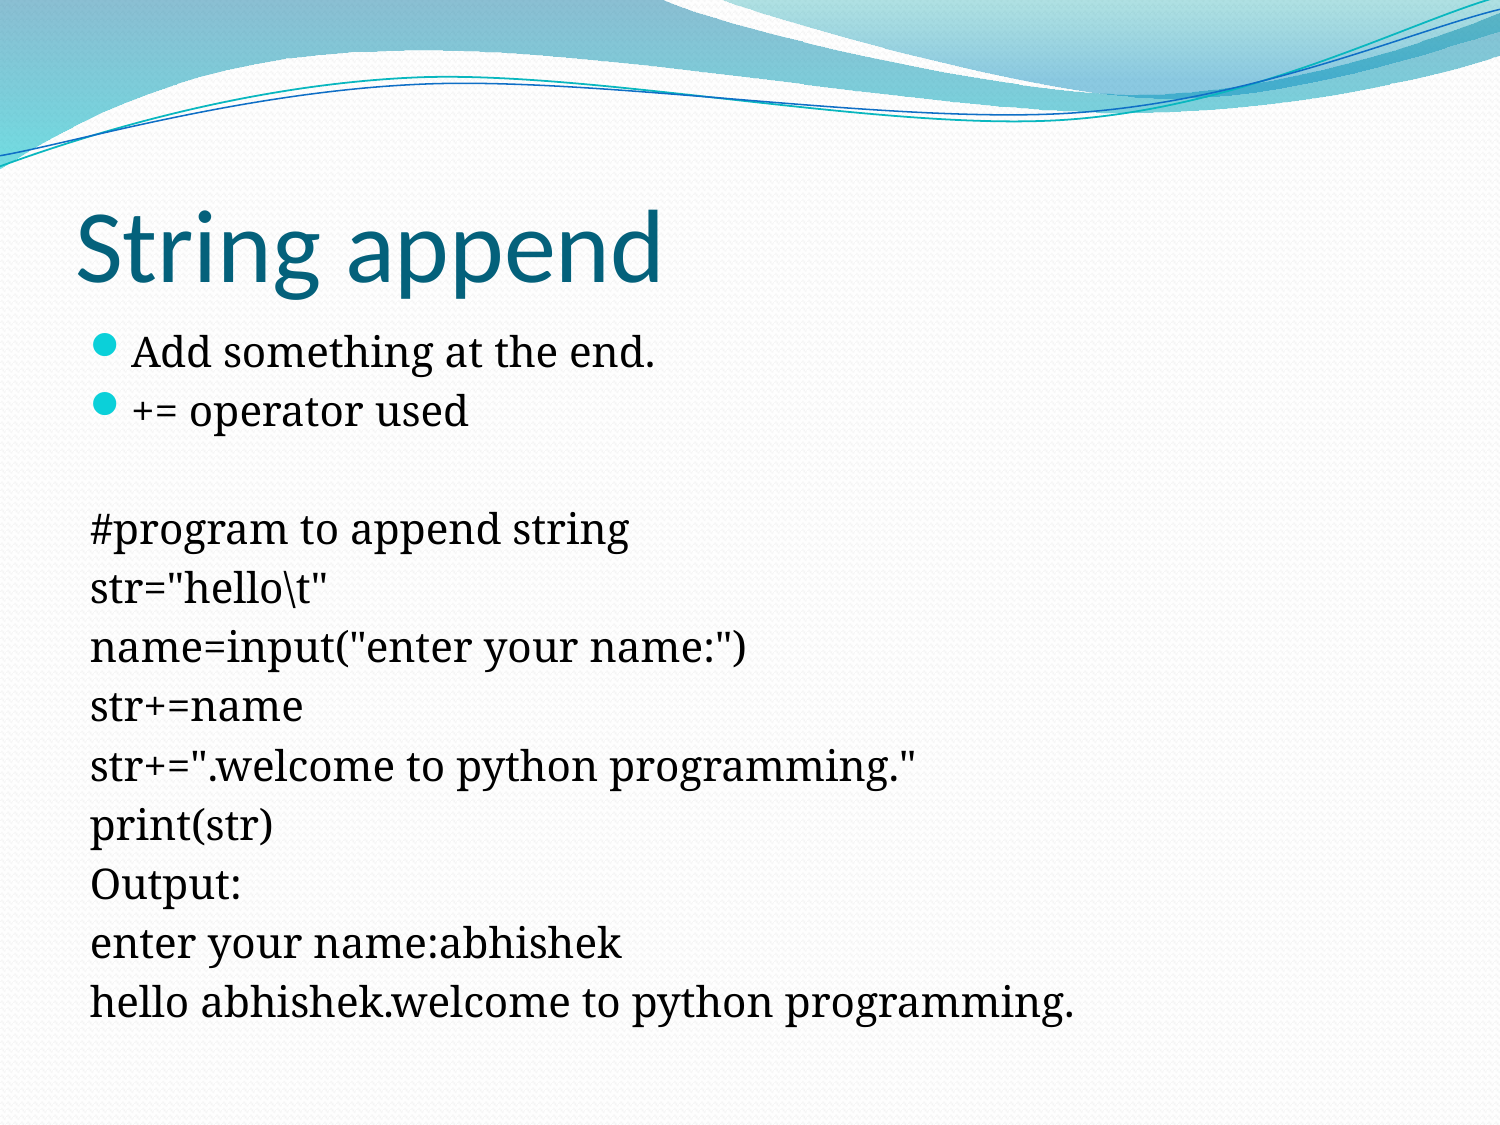

# String append
Add something at the end.
+= operator used

#program to append string
str="hello\t"
name=input("enter your name:")
str+=name
str+=".welcome to python programming."
print(str)
Output:
enter your name:abhishek
hello abhishek.welcome to python programming.